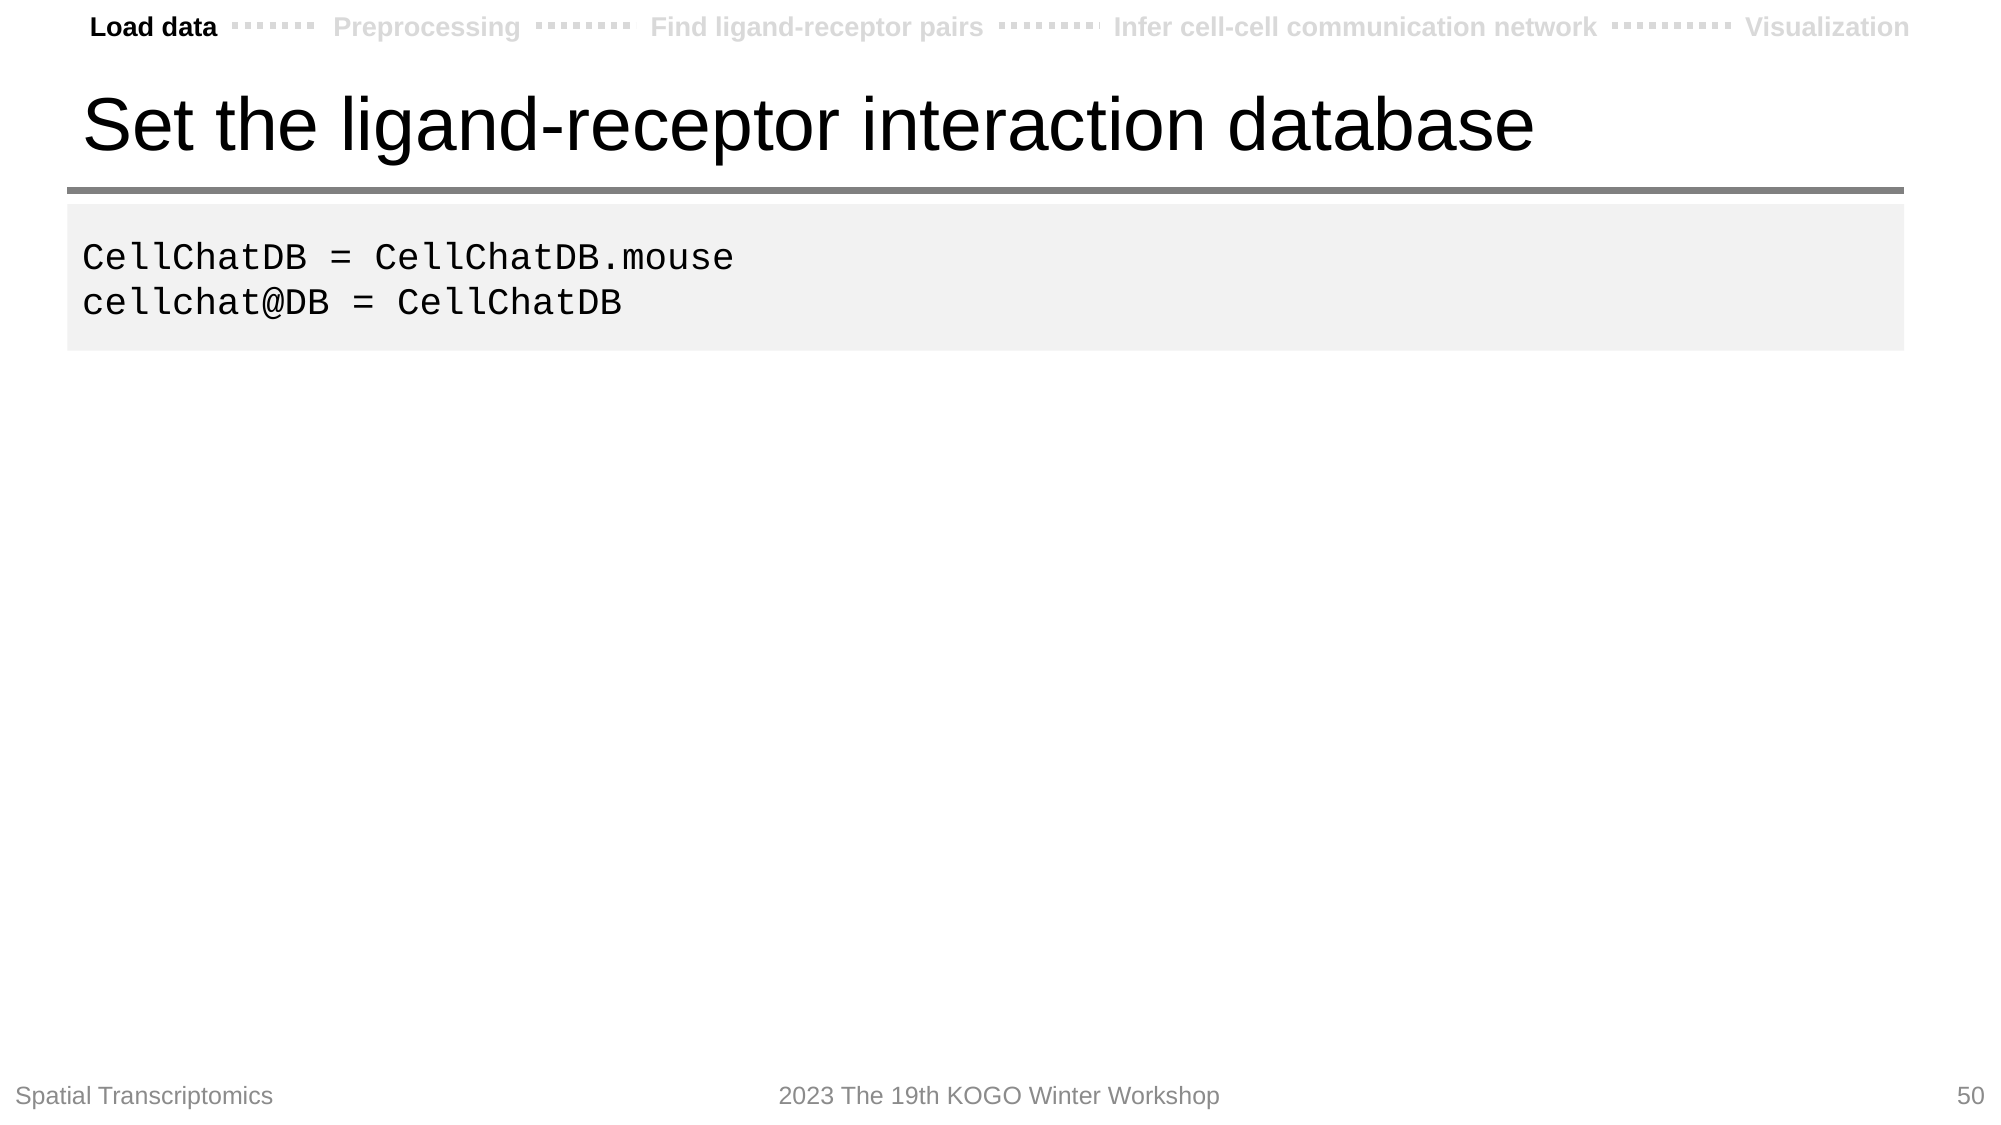

Load data
Preprocessing
Find ligand-receptor pairs
Infer cell-cell communication network
Visualization
# Set the ligand-receptor interaction database
CellChatDB = CellChatDB.mouse
cellchat@DB = CellChatDB
Spatial Transcriptomics
2023 The 19th KOGO Winter Workshop
50